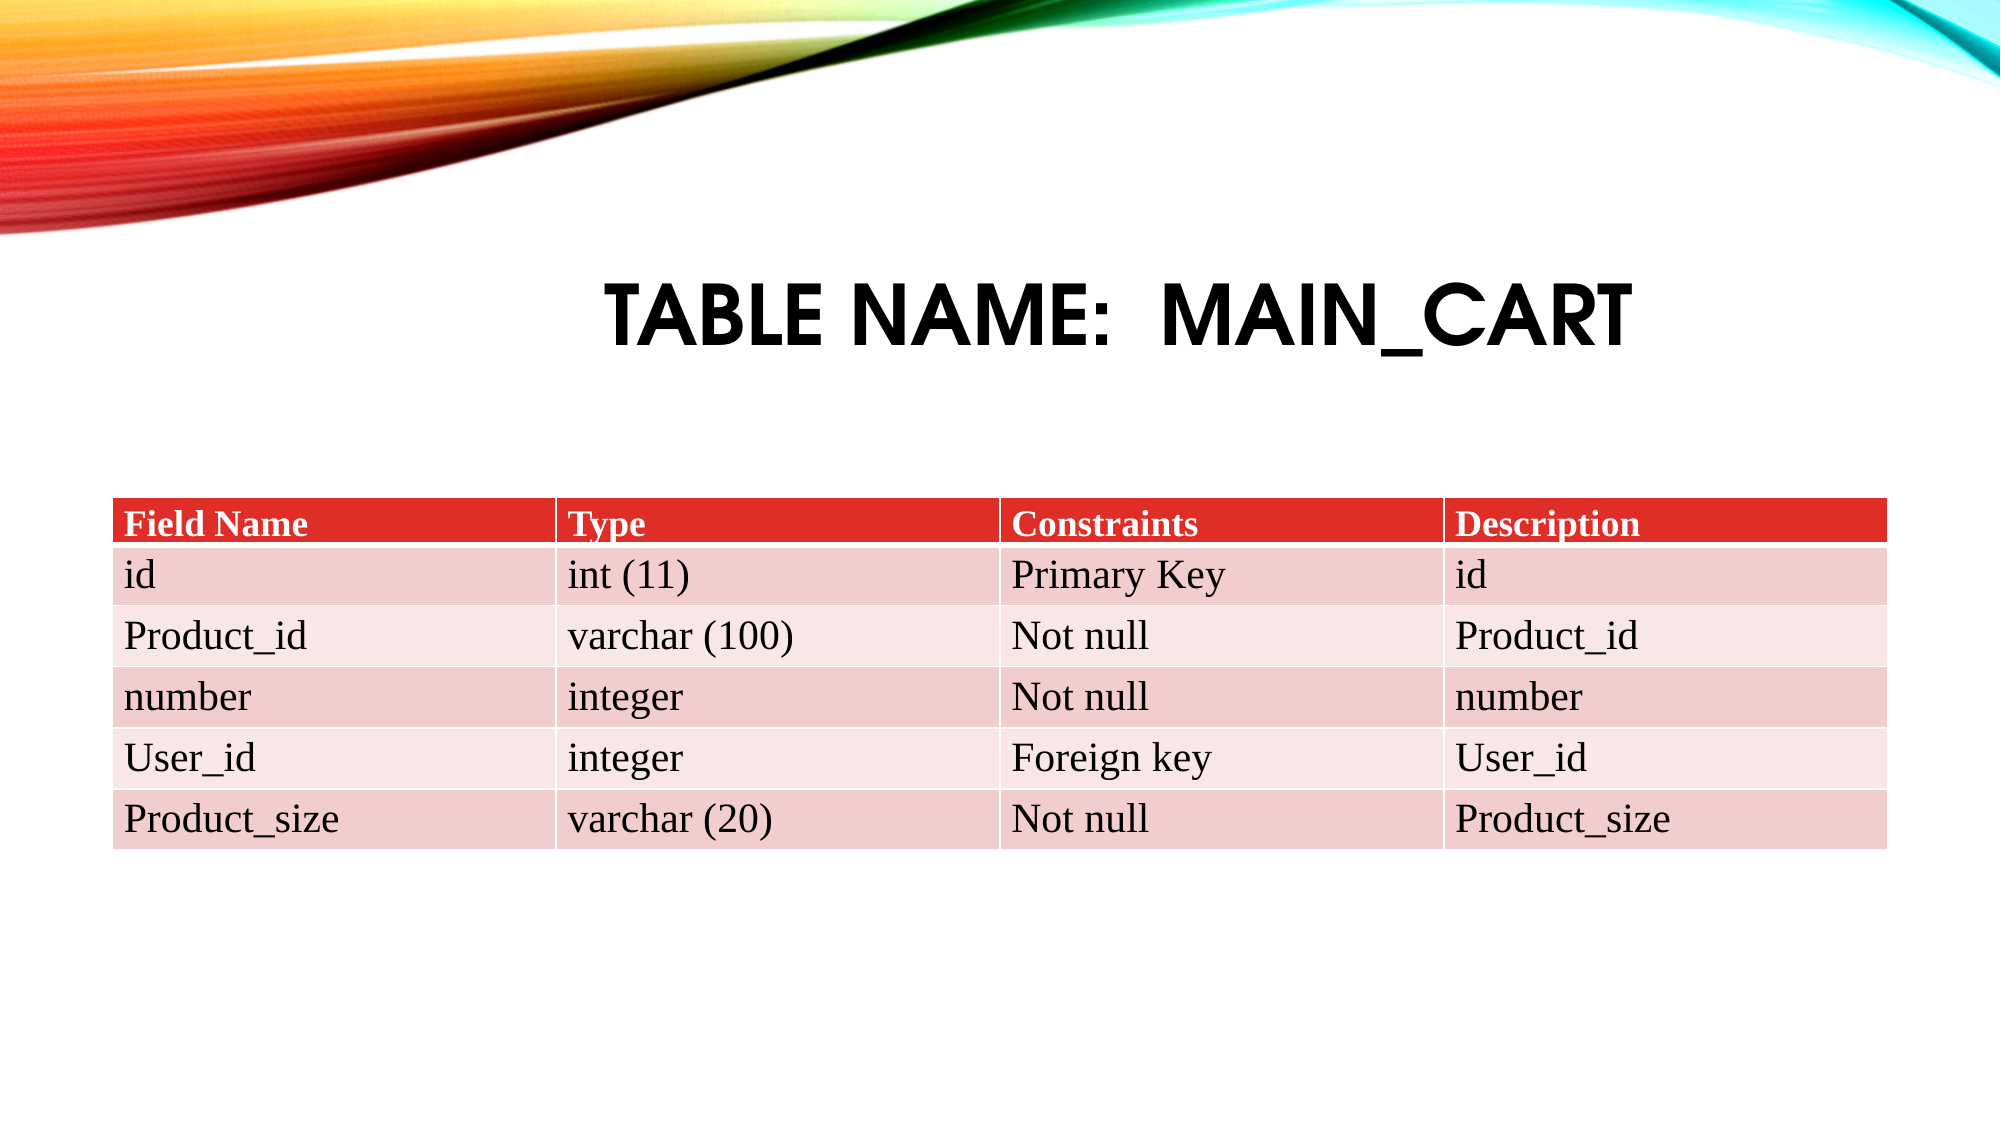

# Table name:  main_cart
| Field Name | Type | Constraints | Description |
| --- | --- | --- | --- |
| id | int (11) | Primary Key | id |
| Product\_id | varchar (100) | Not null | Product\_id |
| number | integer | Not null | number |
| User\_id | integer | Foreign key | User\_id |
| Product\_size | varchar (20) | Not null | Product\_size |